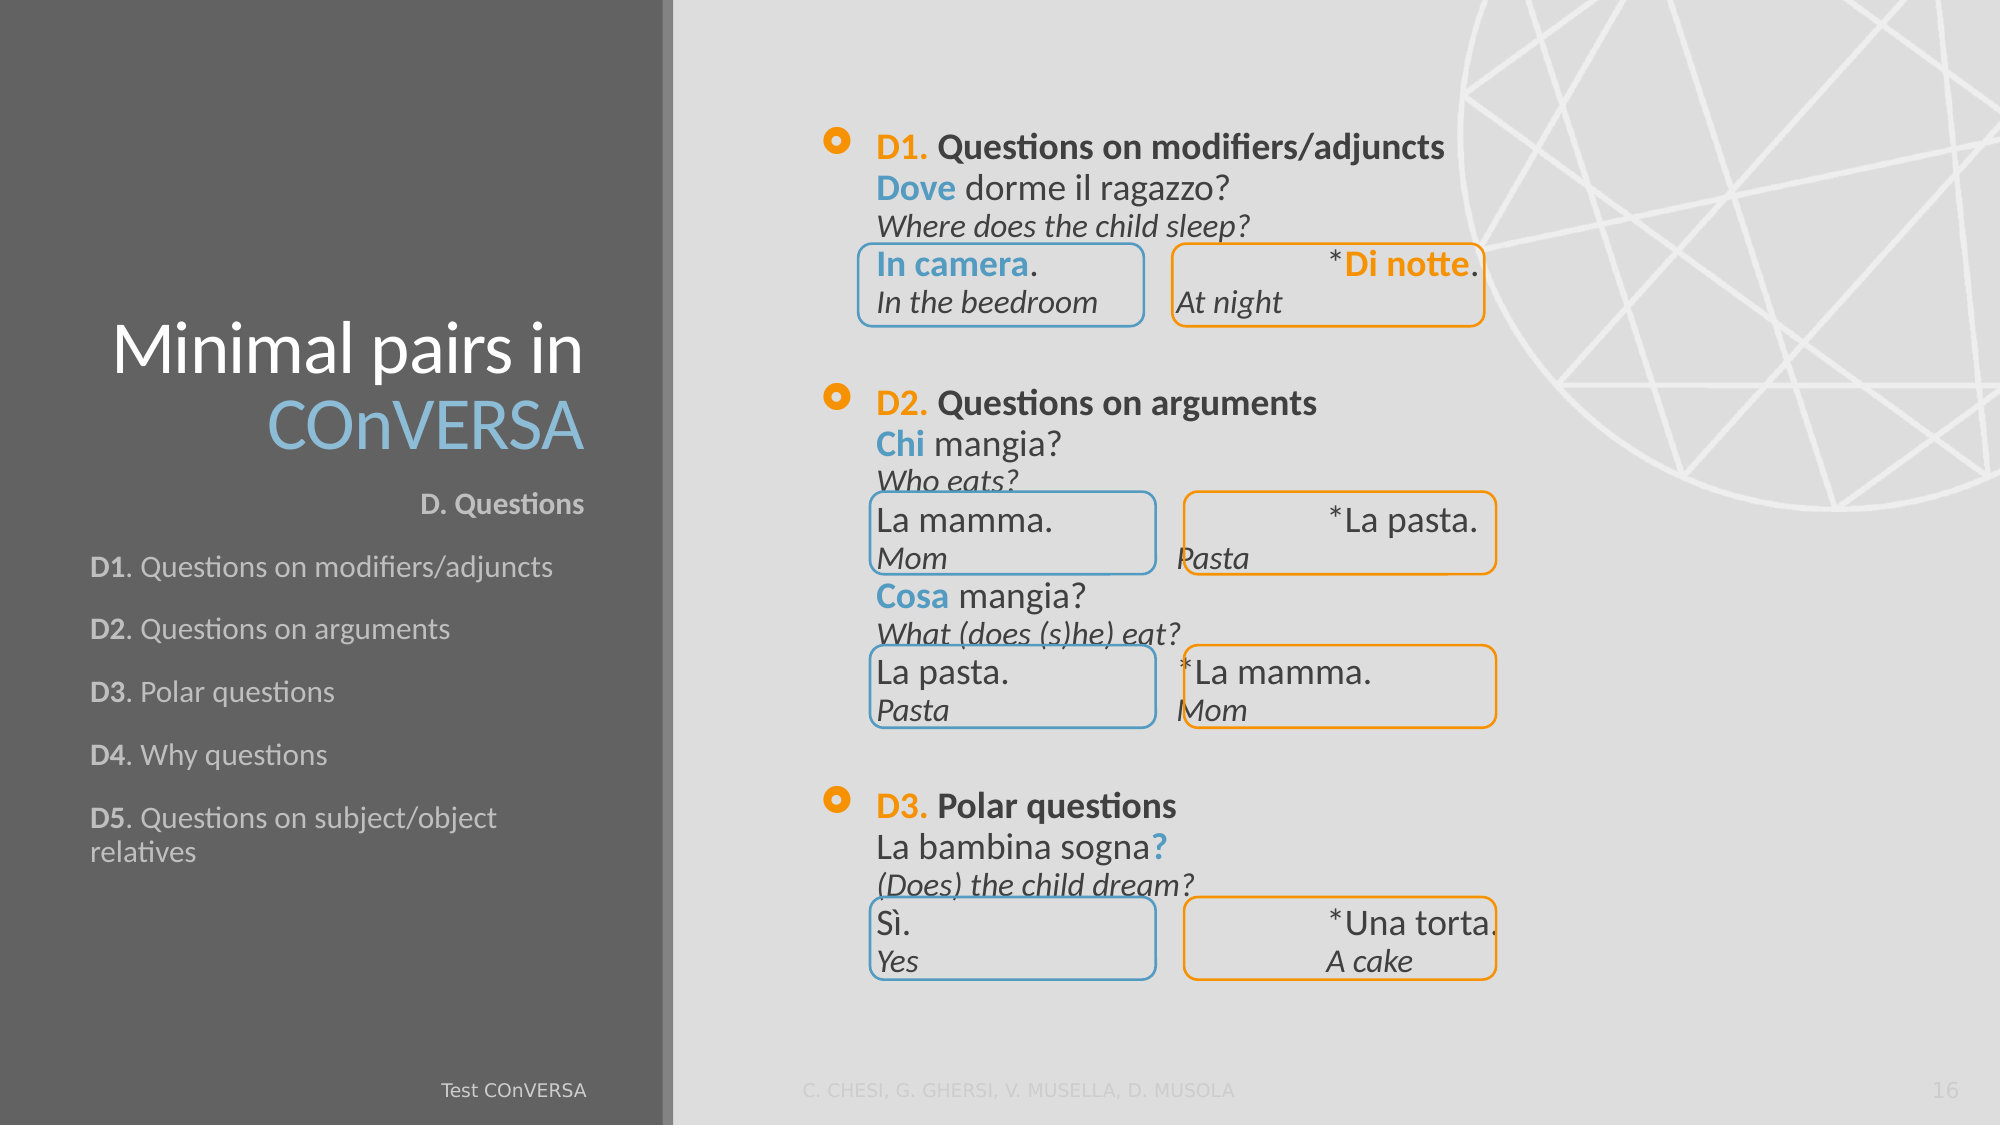

# Minimal pairs in COnVERSA
D1. Questions on modifiers/adjuncts
Dove dorme il ragazzo?
Where does the child sleep?
In camera.		*Di notte.
In the beedroom	At night
D2. Questions on arguments
Chi mangia?
Who eats?
La mamma.		*La pasta.
Mom		Pasta
Cosa mangia?
What (does (s)he) eat?
La pasta.		*La mamma.
Pasta		Mom
D3. Polar questions
La bambina sogna?
(Does) the child dream?
Sì.			*Una torta.
Yes			A cake

D. Questions
D1. Questions on modifiers/adjuncts
D2. Questions on arguments
D3. Polar questions
D4. Why questions
D5. Questions on subject/object relatives

16
Test COnVERSA
C. Chesi, G. Ghersi, V. Musella, D. Musola